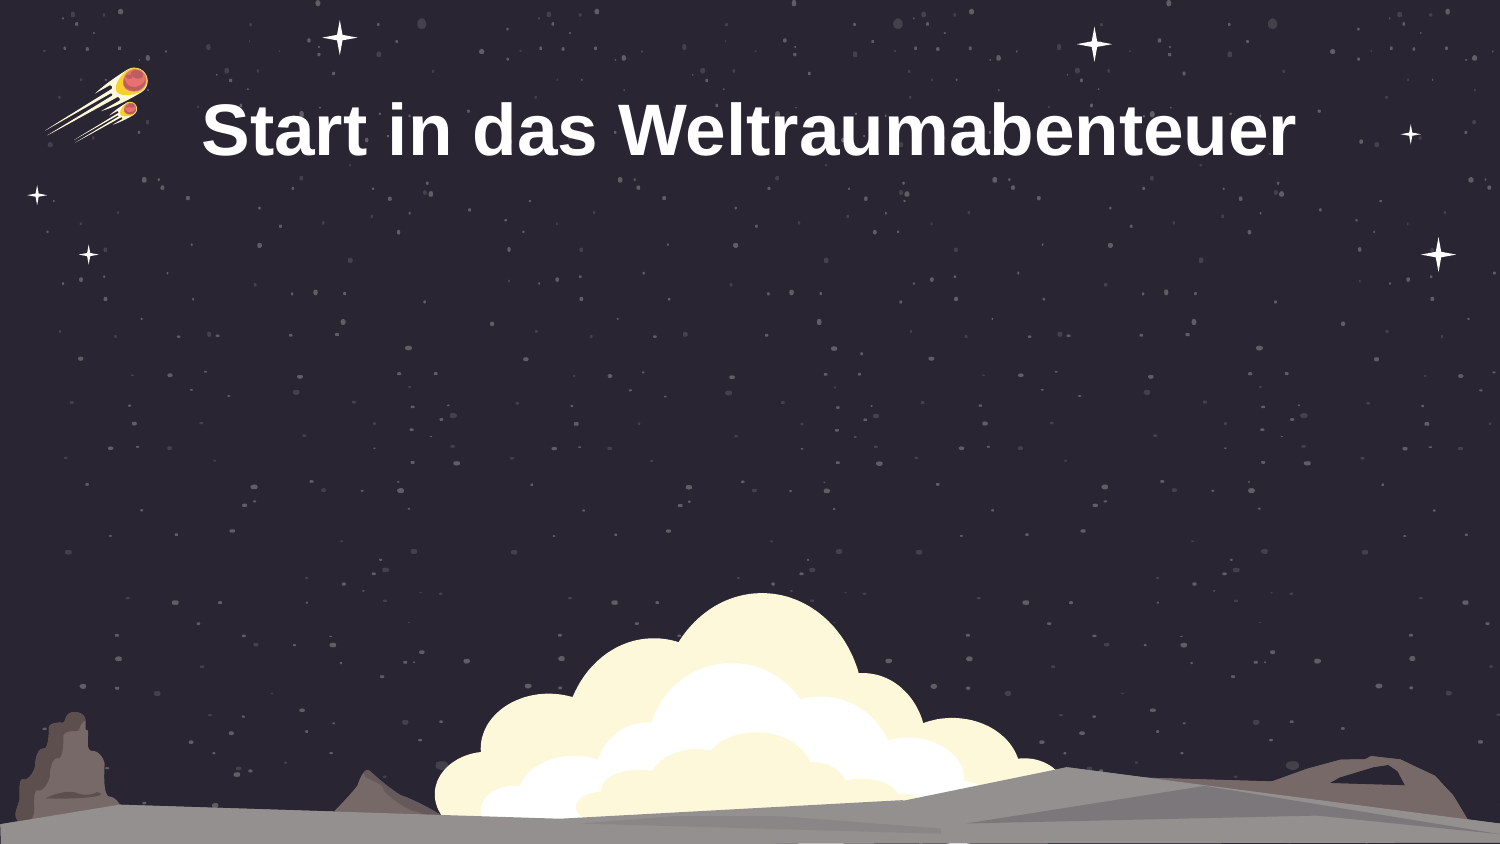

# Start in das Weltraumabenteuer

5
4
Crew bereit, letzte Systeme werden geprüft.
Kommunikation mit Bodenstation steht.
3
2
Tourist:innen angeschnallt, Kabine gesichert.
Triebwerke aktivieren...
1